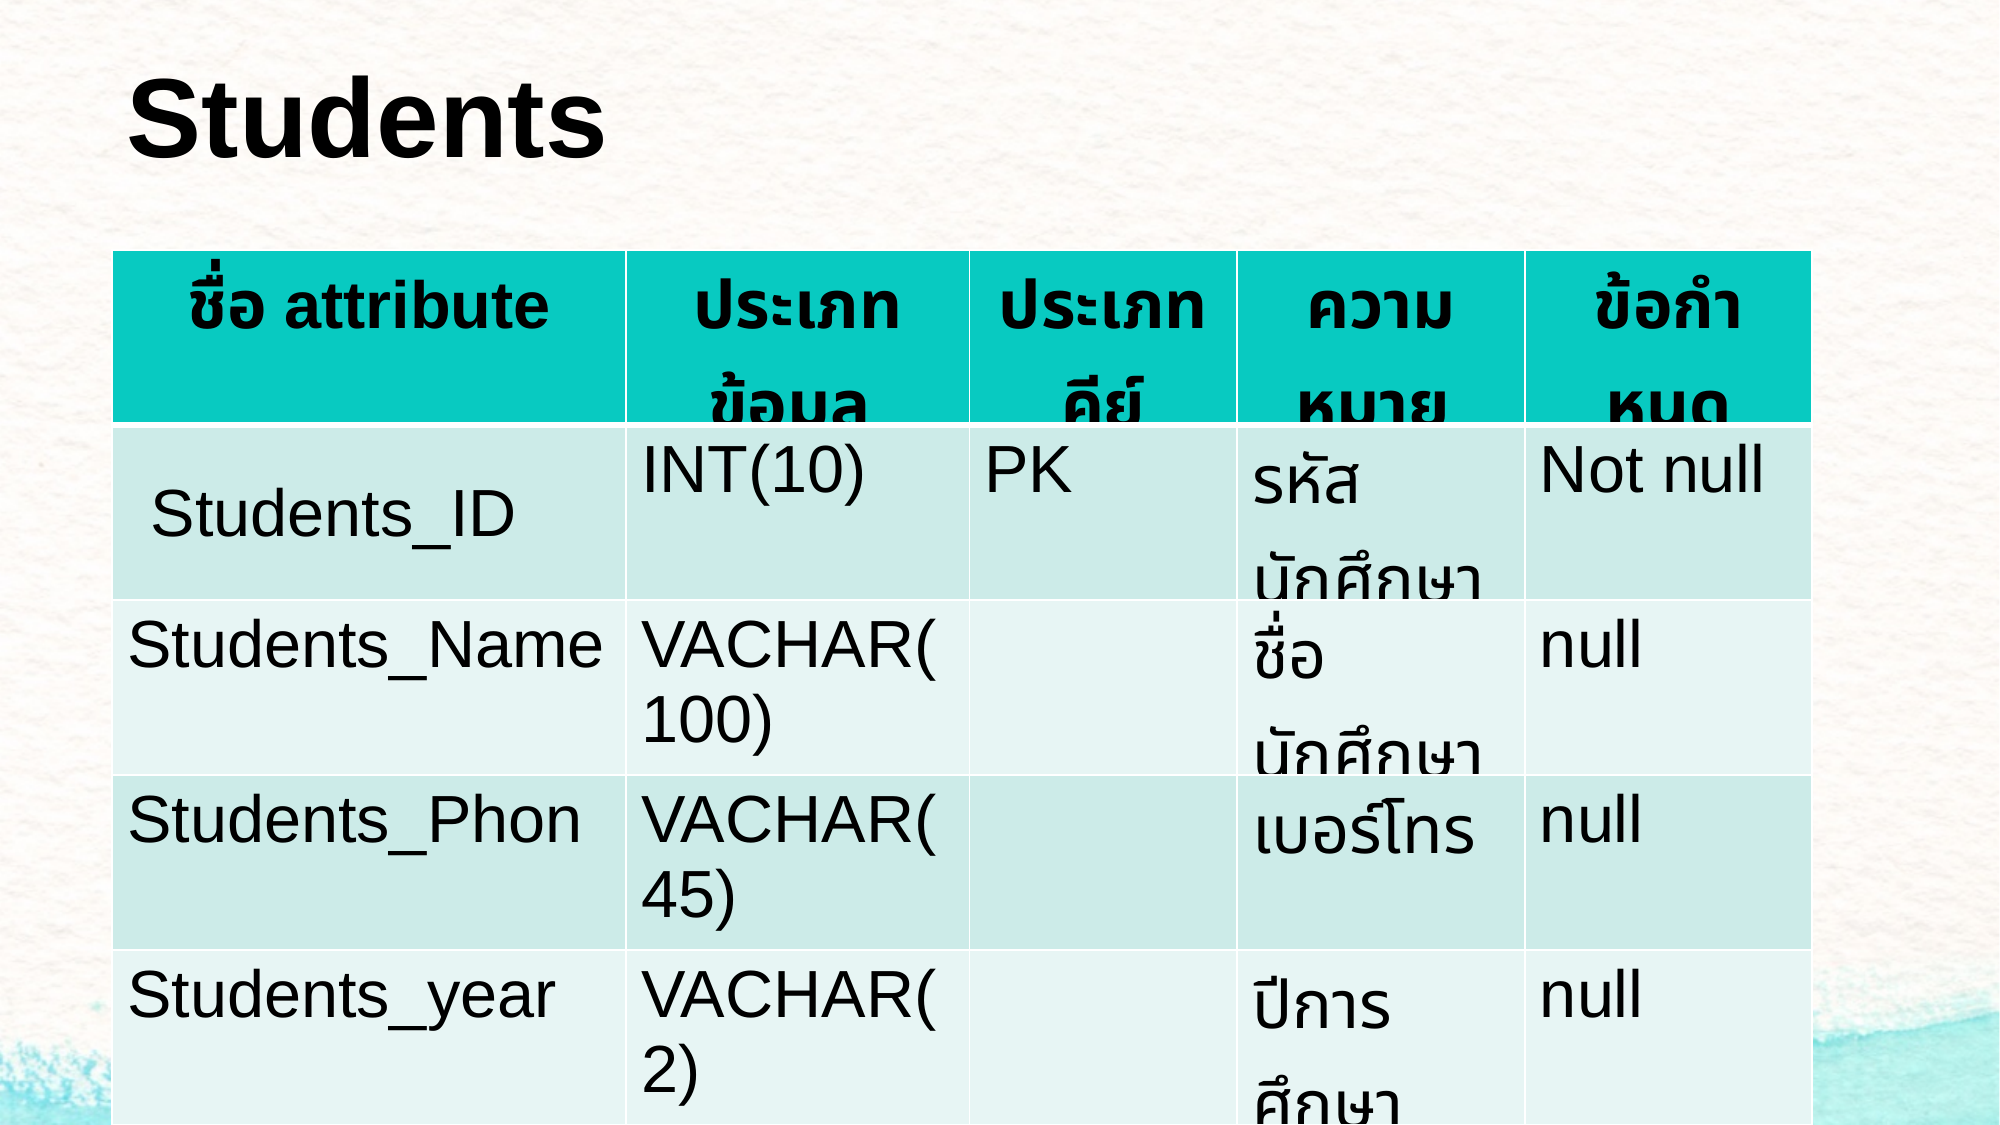

Students
| ชื่อ attribute | ประเภทข้อมูล | ประเภทคีย์ | ความหมาย | ข้อกําหนด |
| --- | --- | --- | --- | --- |
| Students\_ID | INT(10) | PK | รหัสนักศึกษา | Not null |
| Students\_Name | VACHAR(100) |  | ชื่อนักศึกษา | null |
| Students\_Phon | VACHAR(45) |  | เบอร์โทร | null |
| Students\_year | VACHAR(2) |  | ปีการศึกษา | null |
| University\_ID | INT | FK | รหัสมหาลัย | Not null |